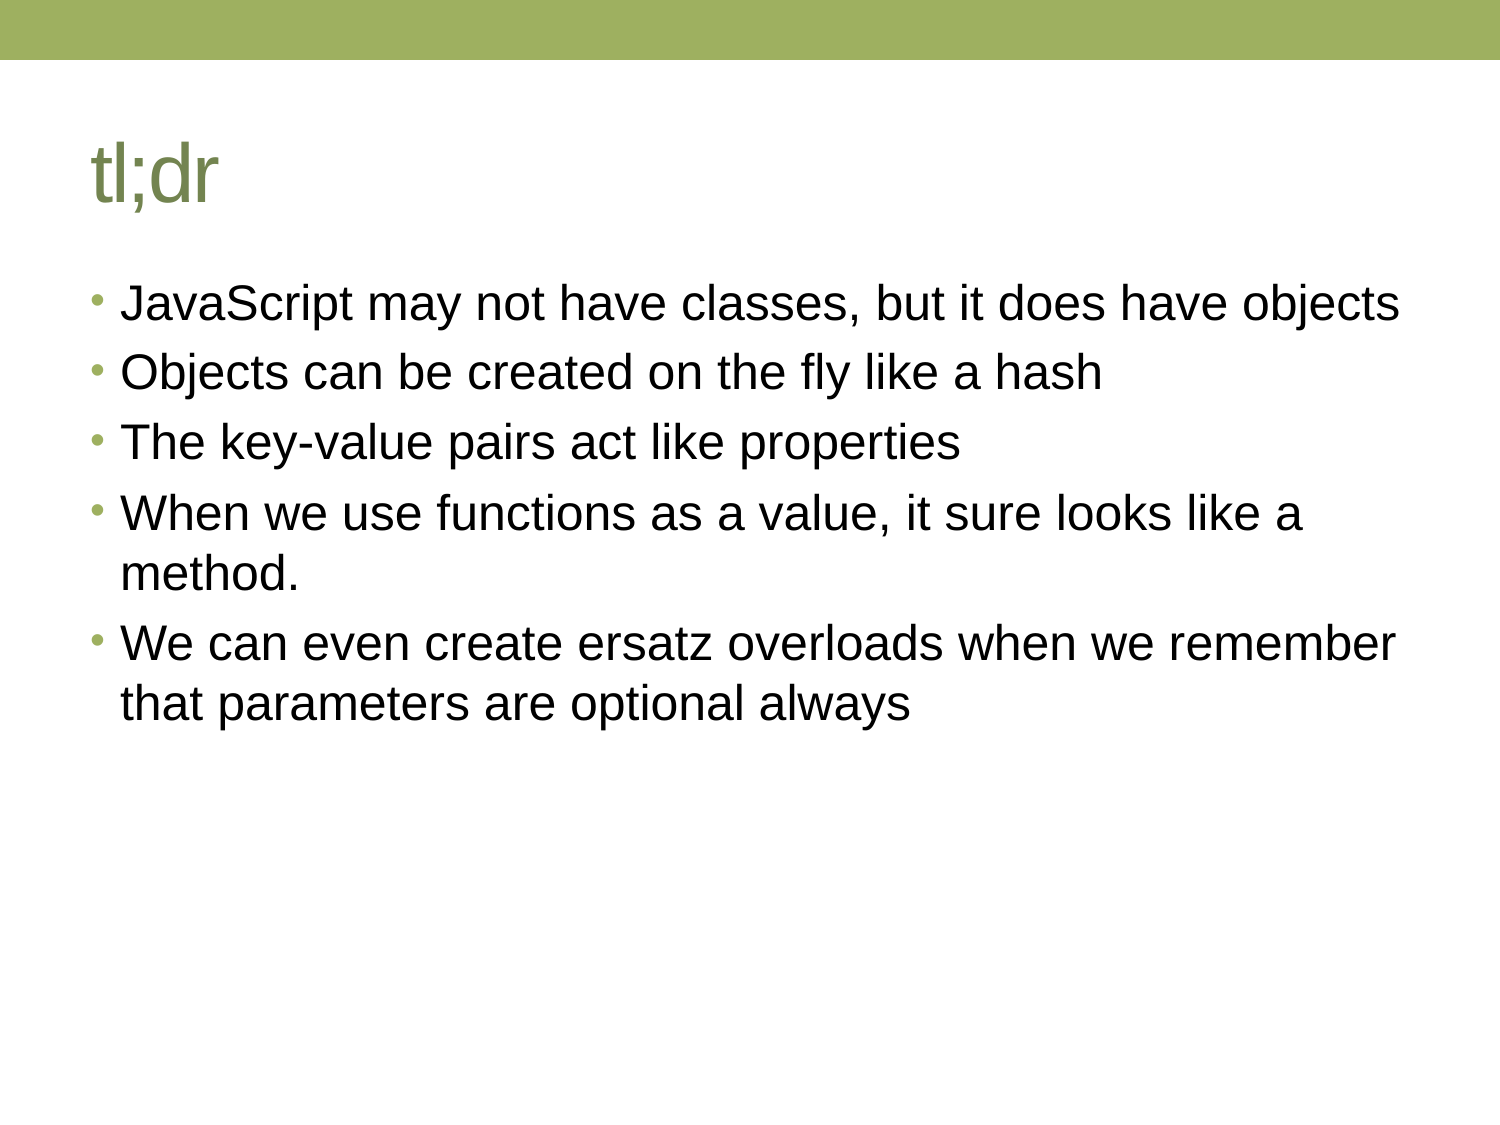

# tl;dr
JavaScript may not have classes, but it does have objects
Objects can be created on the fly like a hash
The key-value pairs act like properties
When we use functions as a value, it sure looks like a method.
We can even create ersatz overloads when we remember that parameters are optional always